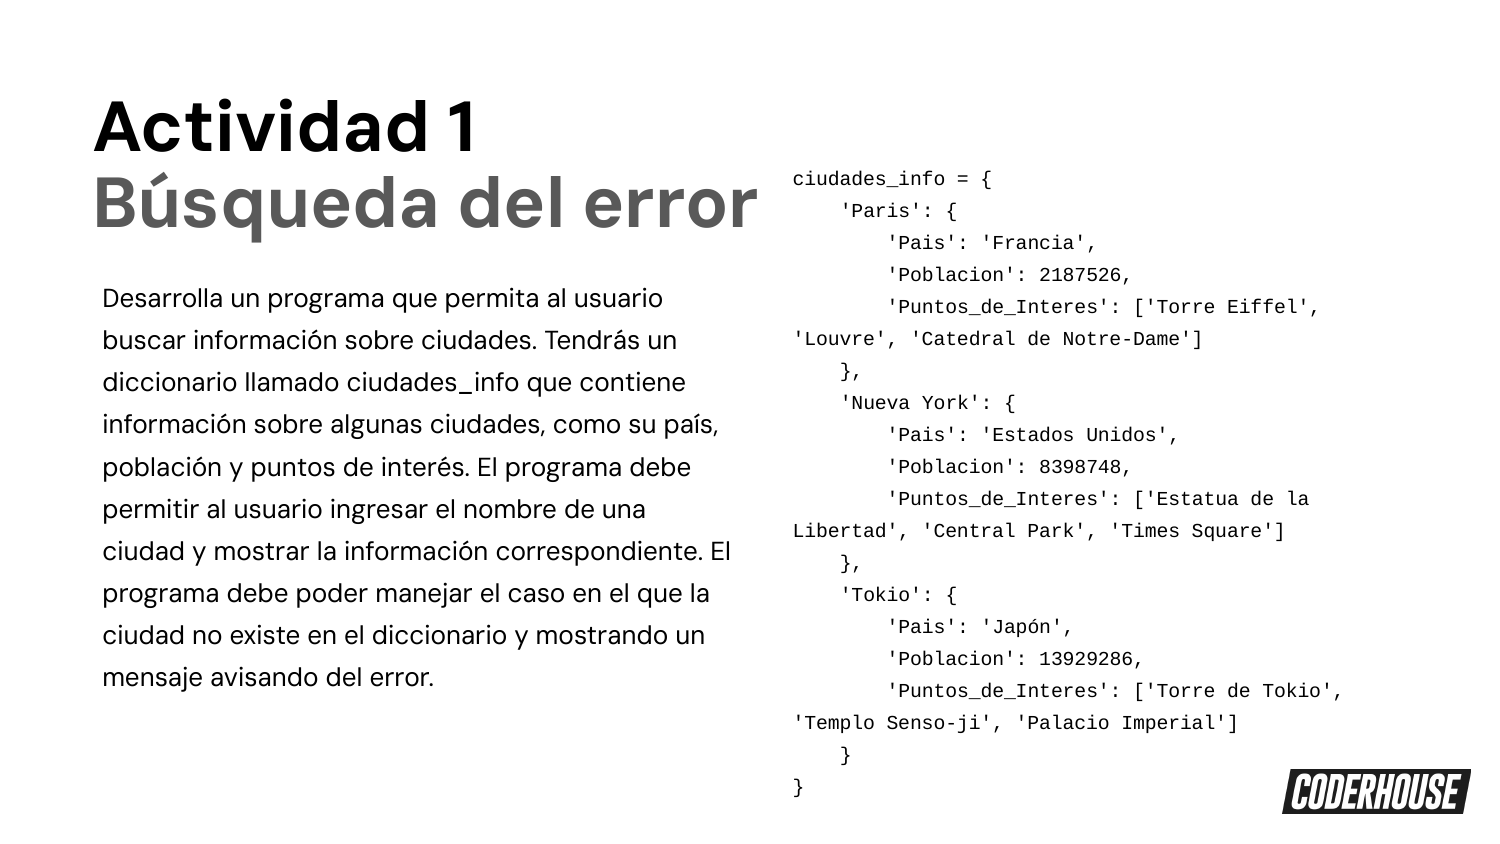

Actividad 1
Búsqueda del error

ciudades_info = {
    'Paris': {
        'Pais': 'Francia',
        'Poblacion': 2187526,
        'Puntos_de_Interes': ['Torre Eiffel', 'Louvre', 'Catedral de Notre-Dame']
    },
    'Nueva York': {
        'Pais': 'Estados Unidos',
        'Poblacion': 8398748,
        'Puntos_de_Interes': ['Estatua de la Libertad', 'Central Park', 'Times Square']
    },
    'Tokio': {
        'Pais': 'Japón',
        'Poblacion': 13929286,
        'Puntos_de_Interes': ['Torre de Tokio', 'Templo Senso-ji', 'Palacio Imperial']
    }
}
Desarrolla un programa que permita al usuario buscar información sobre ciudades. Tendrás un diccionario llamado ciudades_info que contiene información sobre algunas ciudades, como su país, población y puntos de interés. El programa debe permitir al usuario ingresar el nombre de una ciudad y mostrar la información correspondiente. El programa debe poder manejar el caso en el que la ciudad no existe en el diccionario y mostrando un mensaje avisando del error.